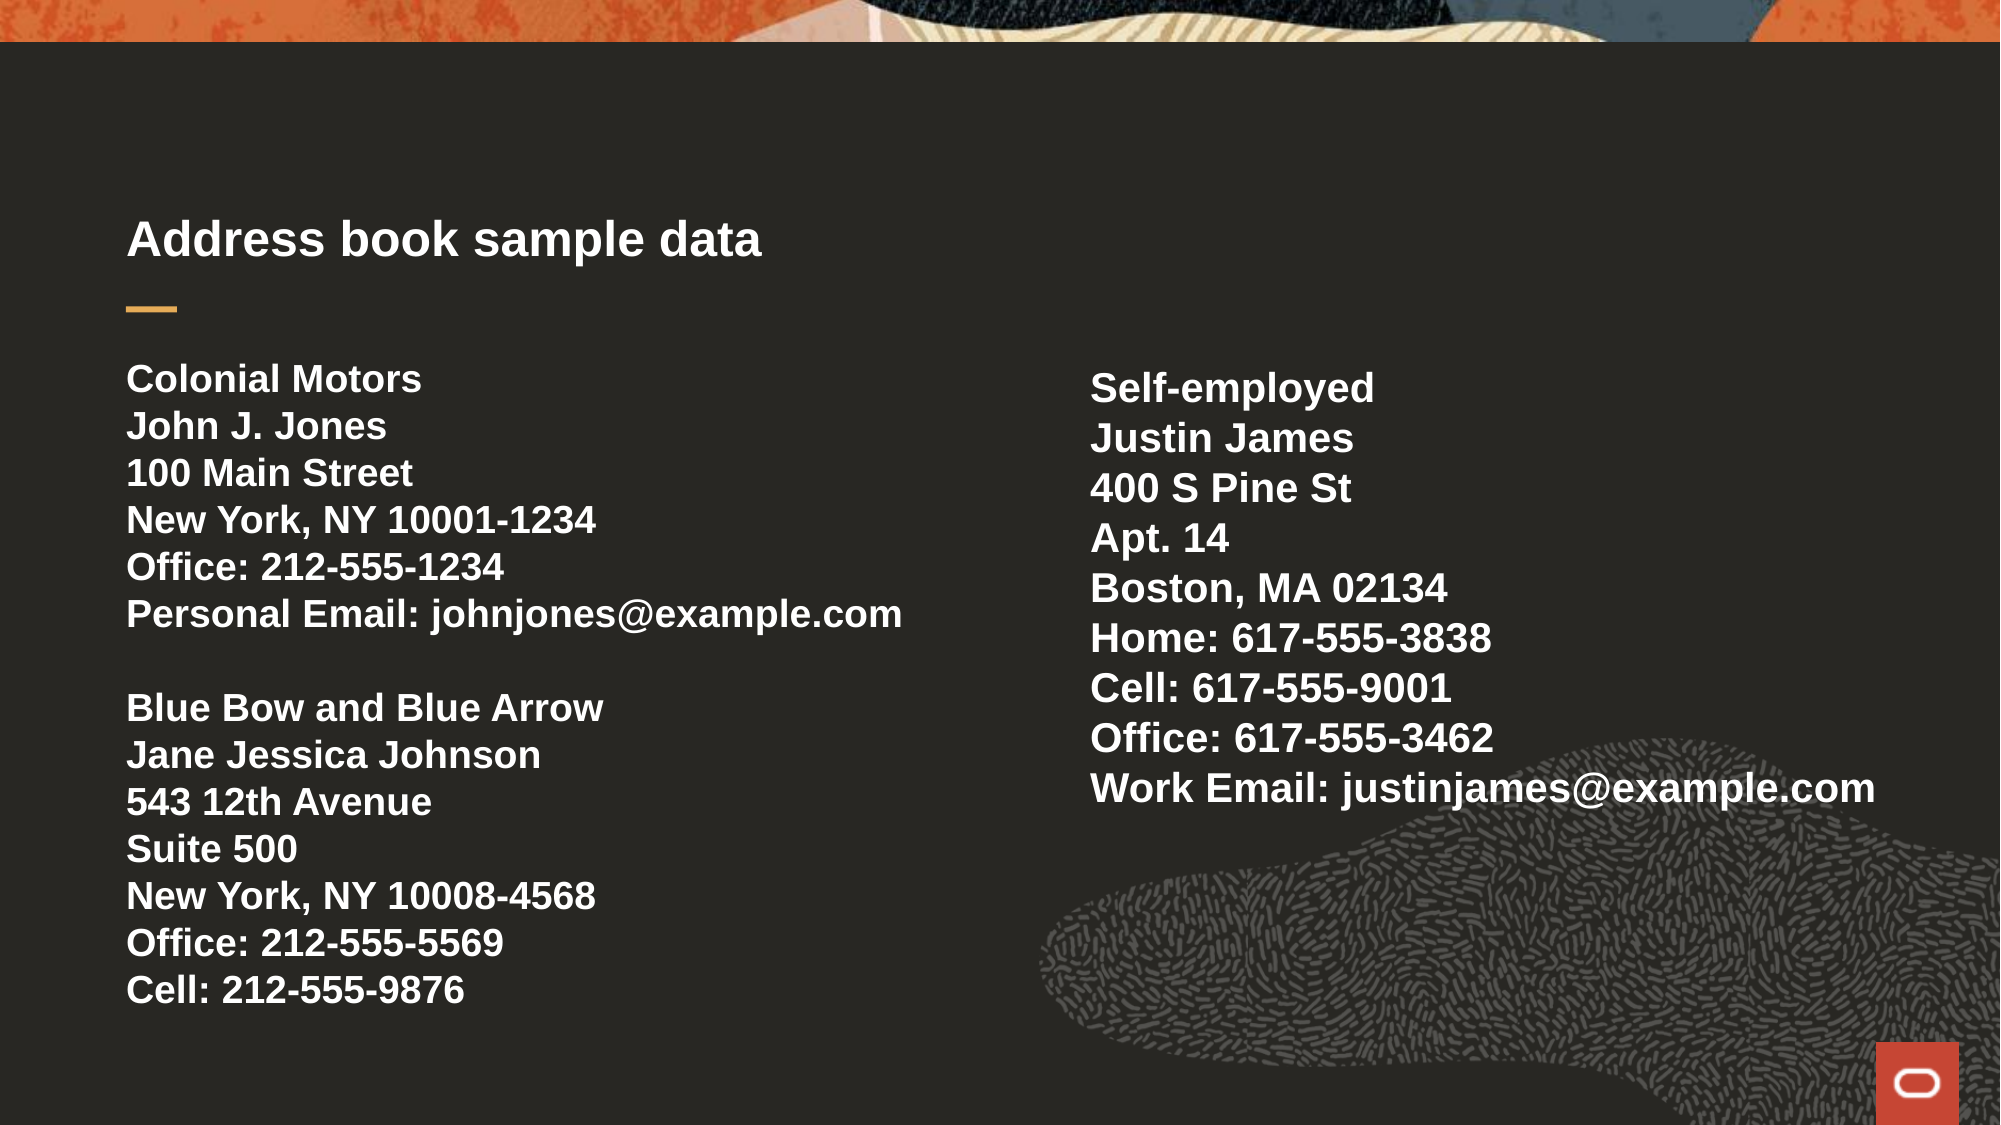

# Address book sample data
Colonial Motors
John J. Jones
100 Main Street
New York, NY 10001-1234
Office: 212-555-1234
Personal Email: johnjones@example.com

Blue Bow and Blue Arrow
Jane Jessica Johnson
543 12th Avenue
Suite 500
New York, NY 10008-4568
Office: 212-555-5569
Cell: 212-555-9876
Self-employed
Justin James
400 S Pine St
Apt. 14
Boston, MA 02134
Home: 617-555-3838
Cell: 617-555-9001
Office: 617-555-3462
Work Email: justinjames@example.com
7